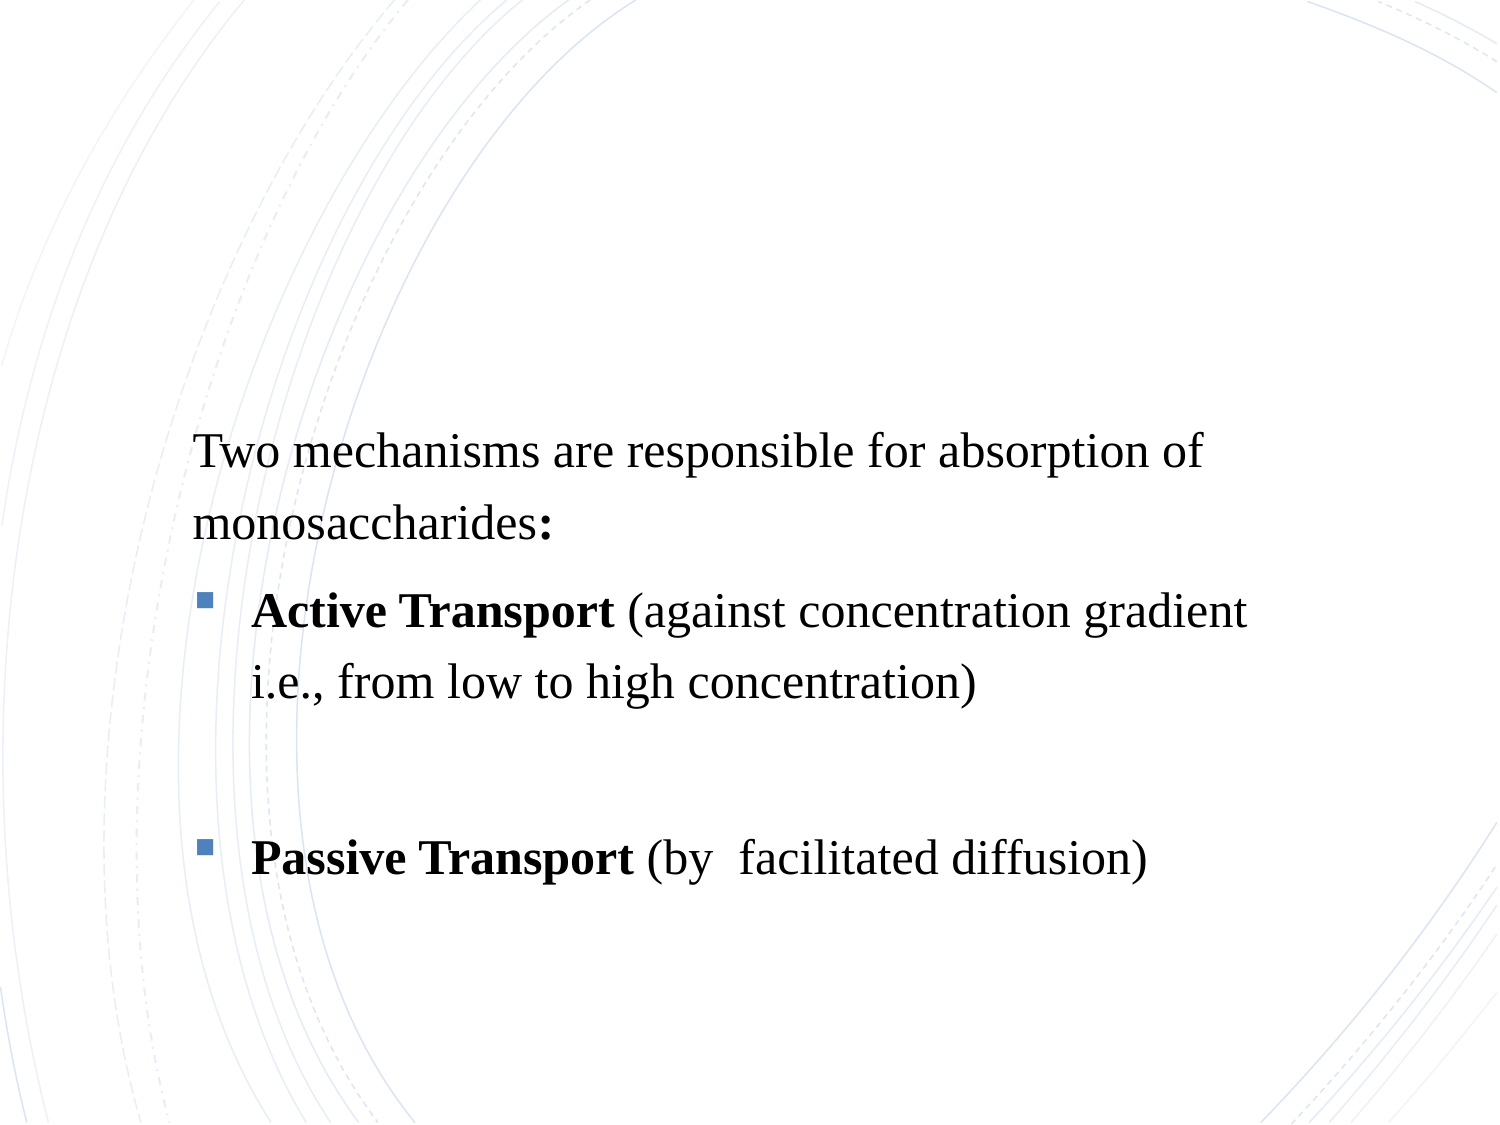

#
Two mechanisms are responsible for absorption of monosaccharides:
Active Transport (against concentration gradient i.e., from low to high concentration)

Passive Transport (by  facilitated diffusion)